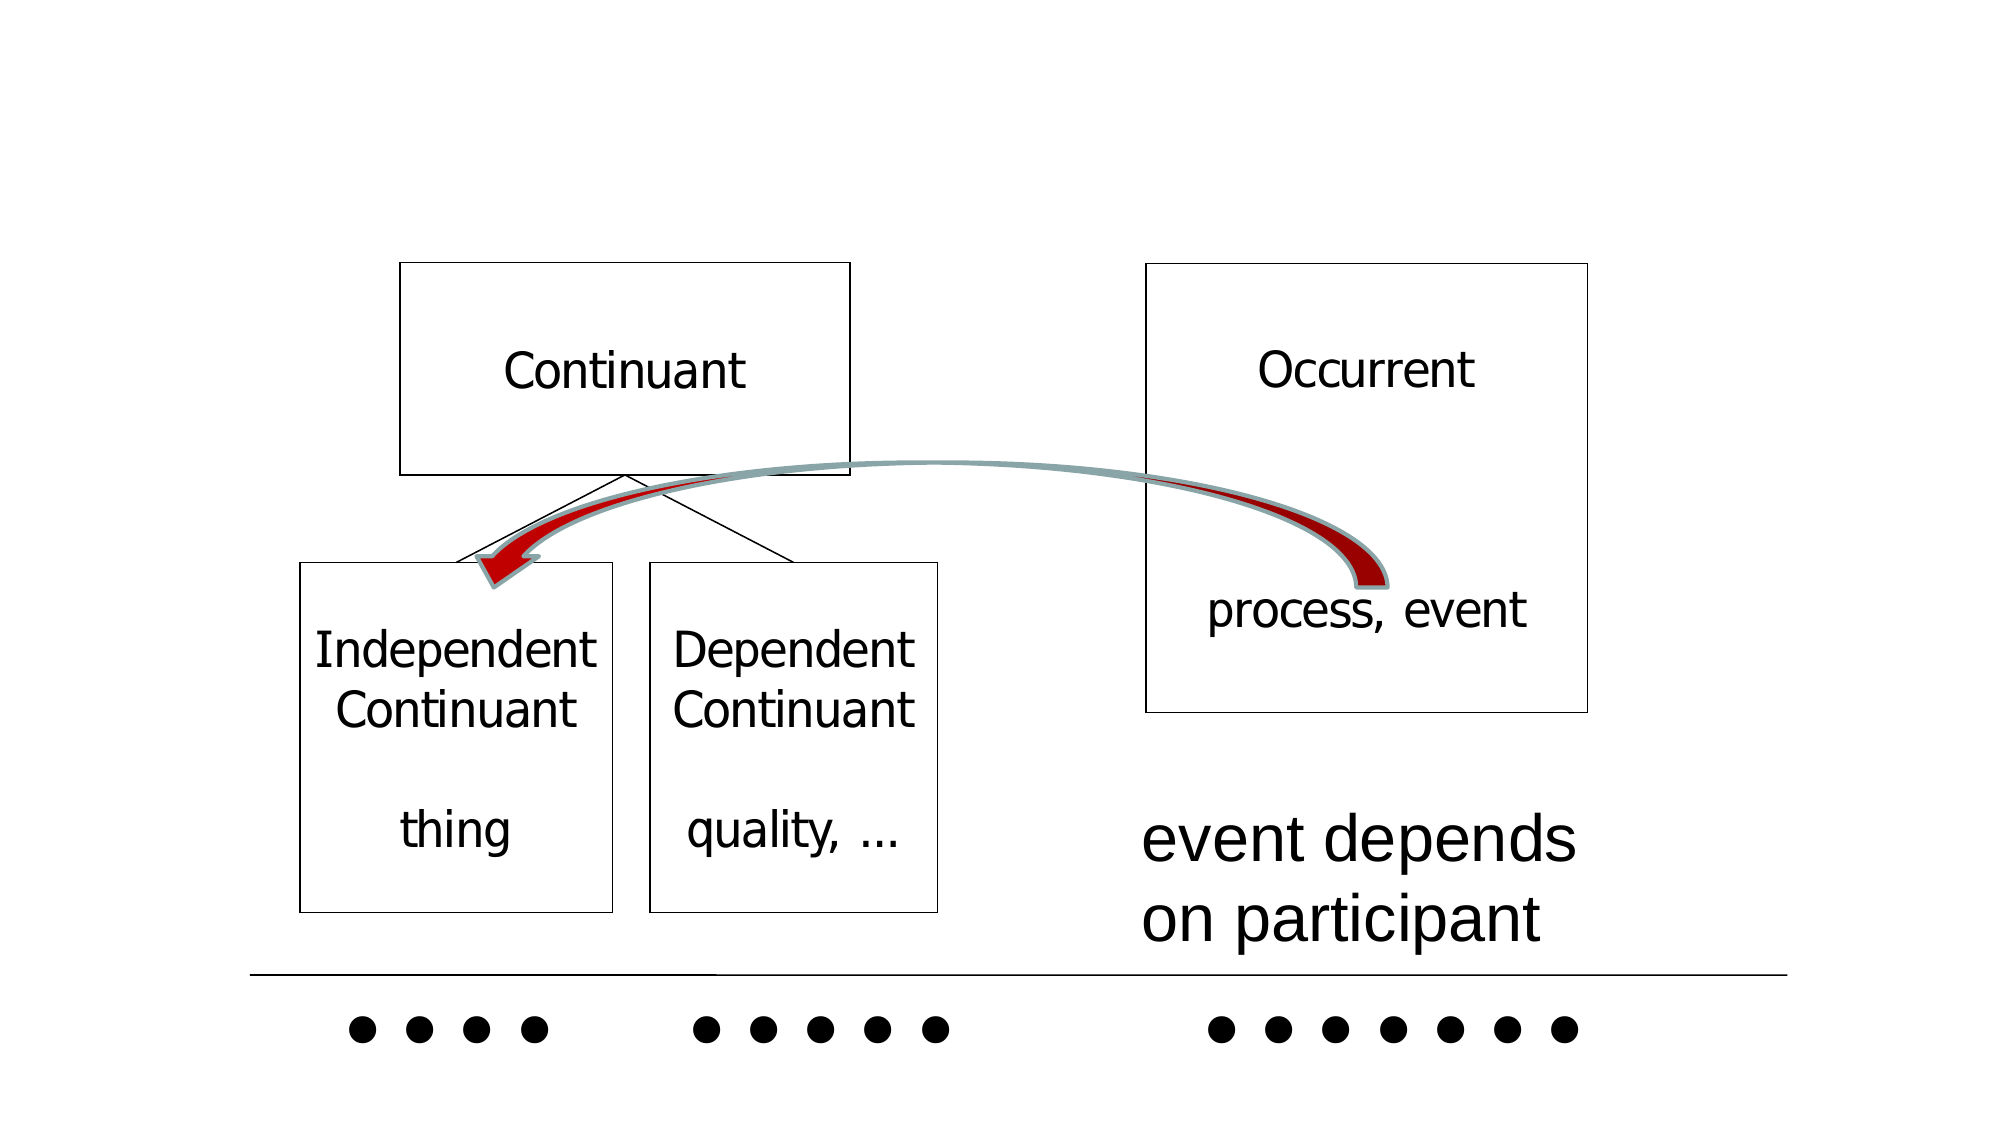

#
Continuant
Occurrent

process, event

Independent
Continuant

thing
Dependent
Continuant

quality, …
event depends
on participant
 ....  .....    .......